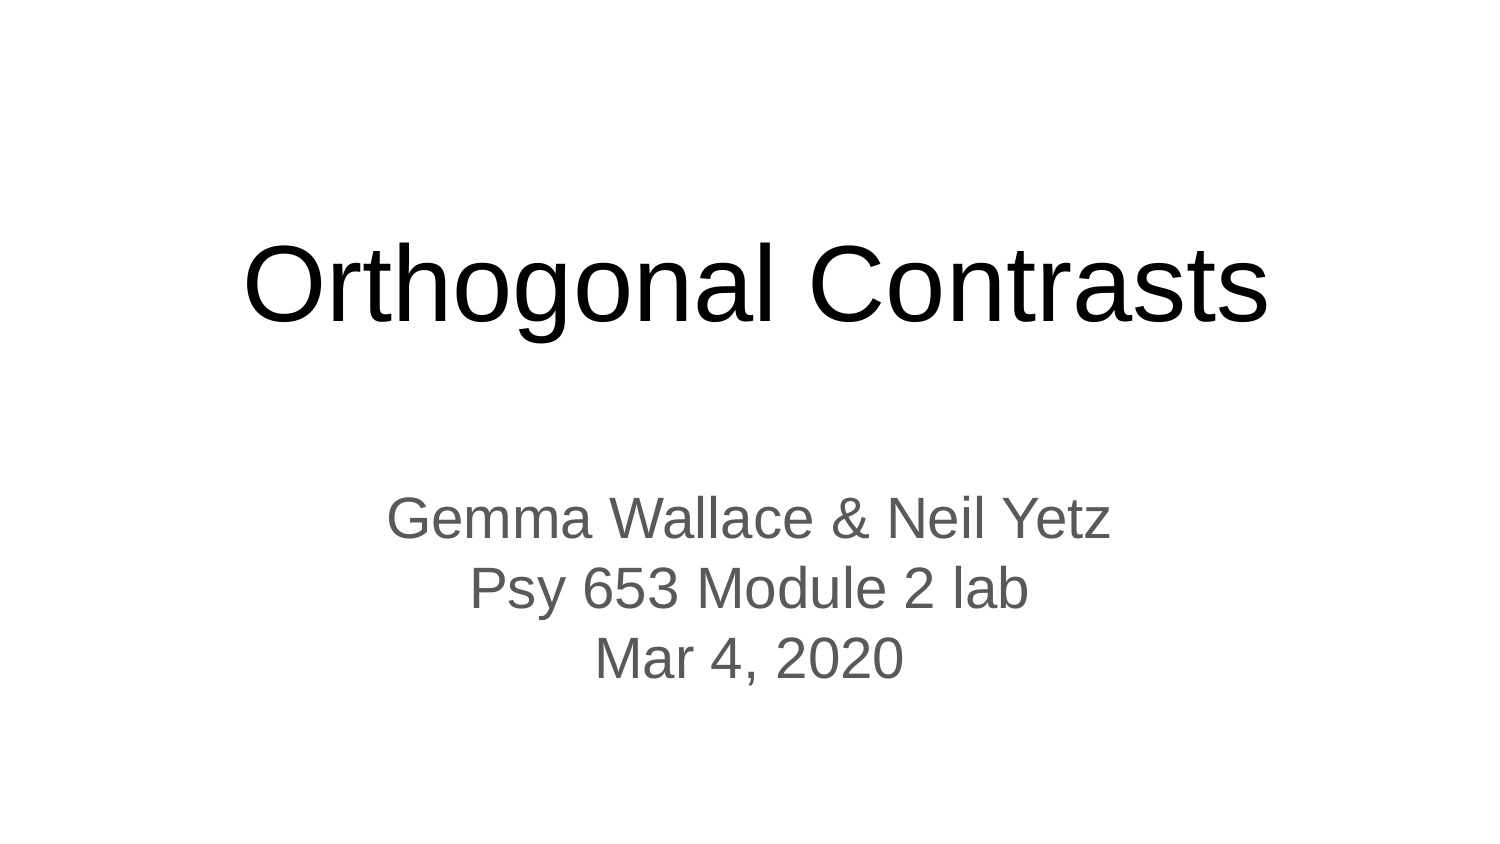

# Orthogonal Contrasts
Gemma Wallace & Neil Yetz
Psy 653 Module 2 lab
Mar 4, 2020